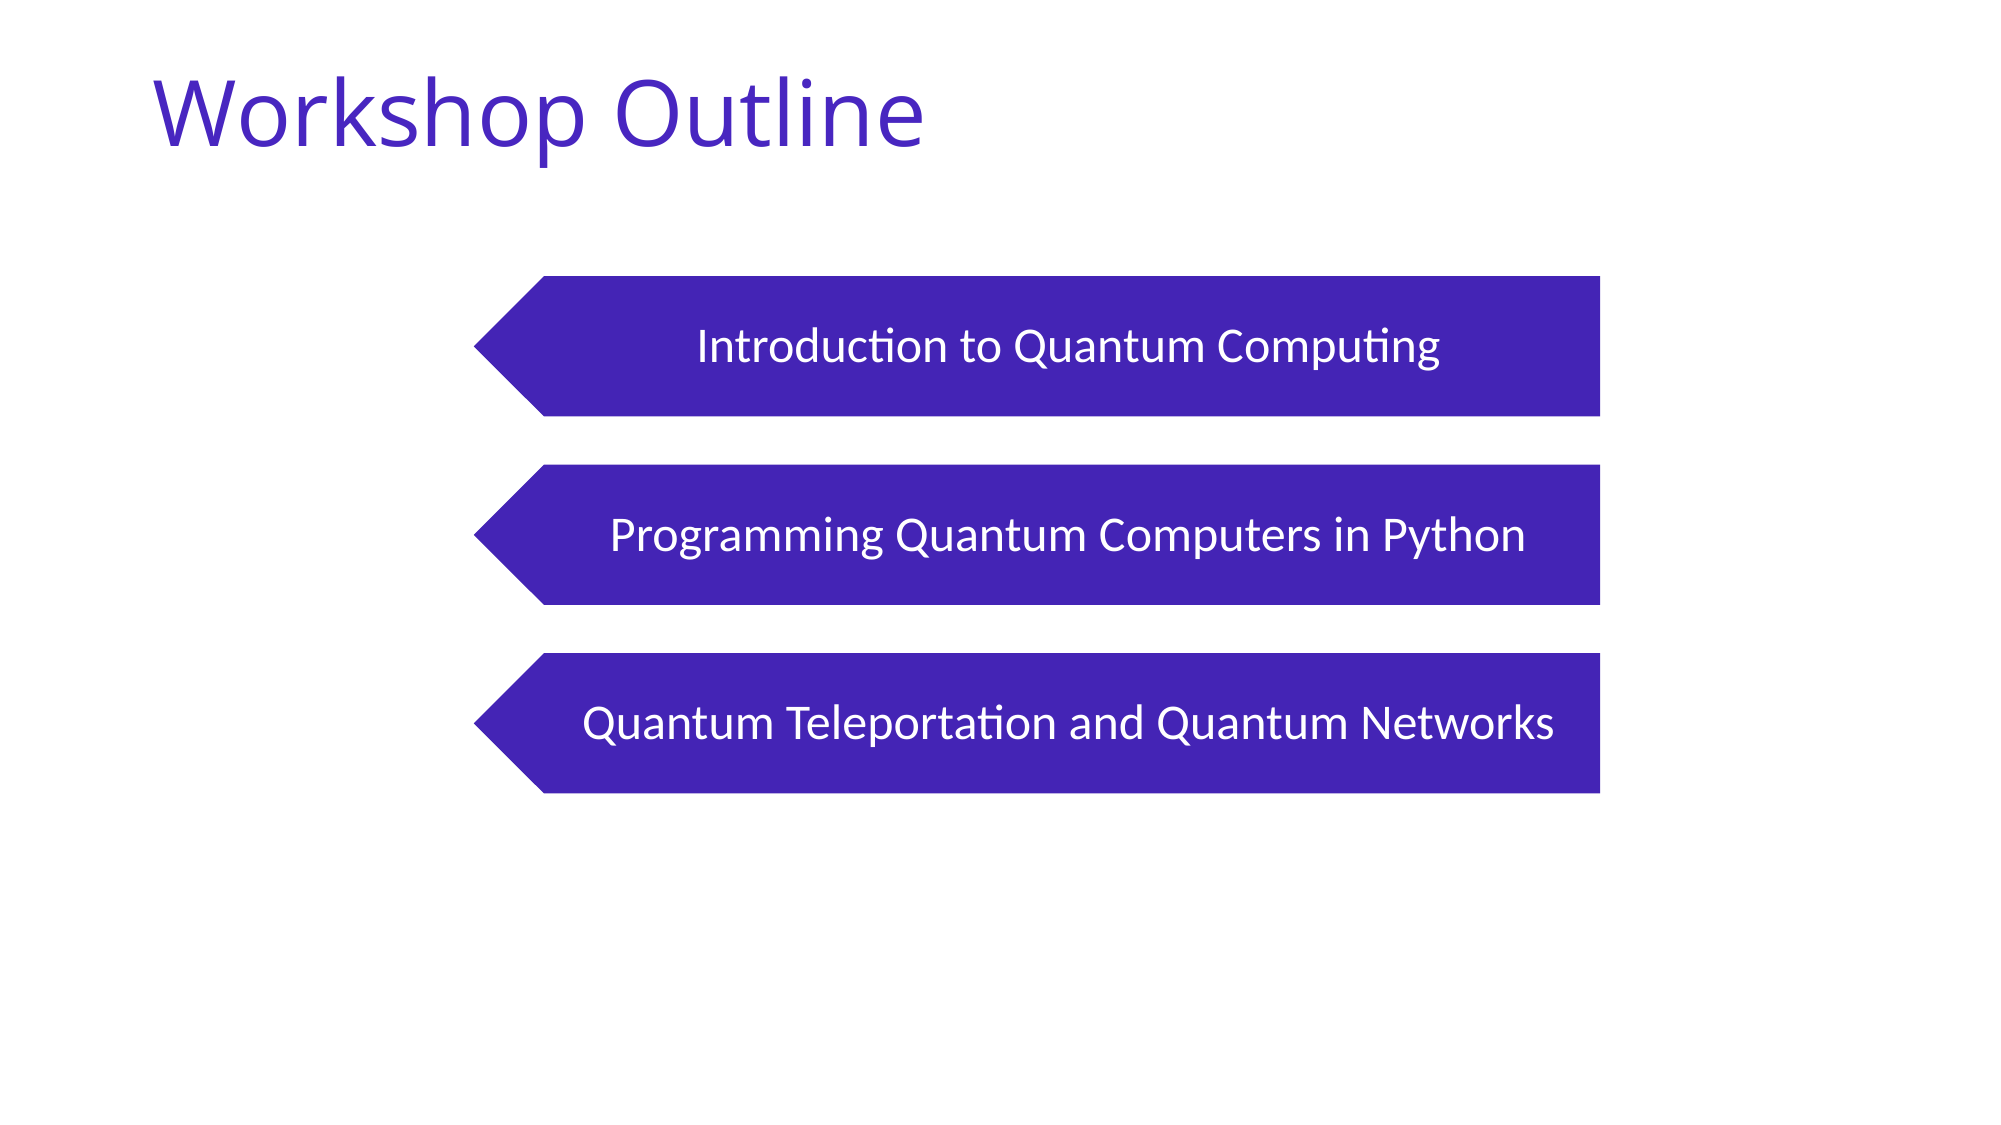

Workshop Outline
Introduction to Quantum Computing
Programming Quantum Computers in Python
Quantum Teleportation and Quantum Networks